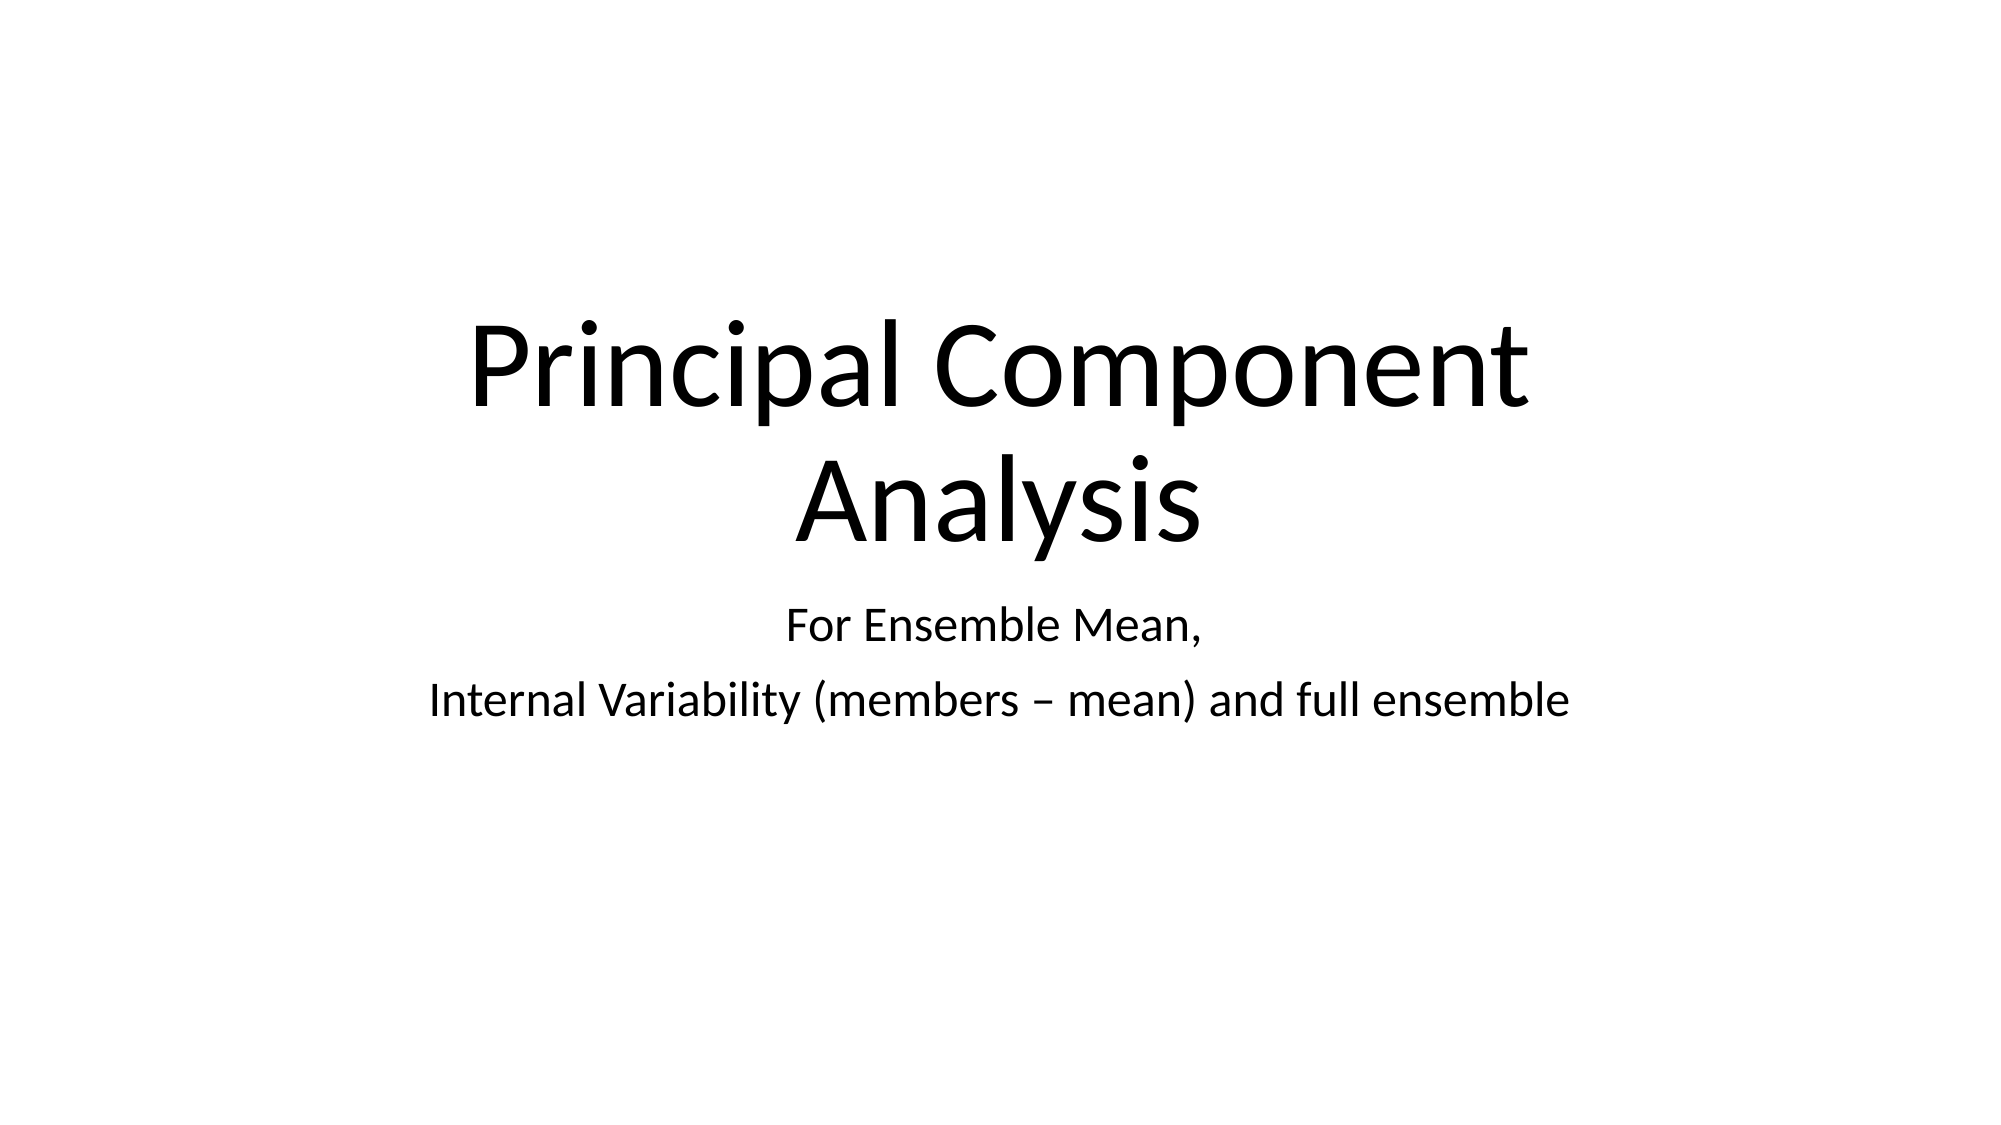

# Principal Component Analysis
For Ensemble Mean,
Internal Variability (members – mean) and full ensemble